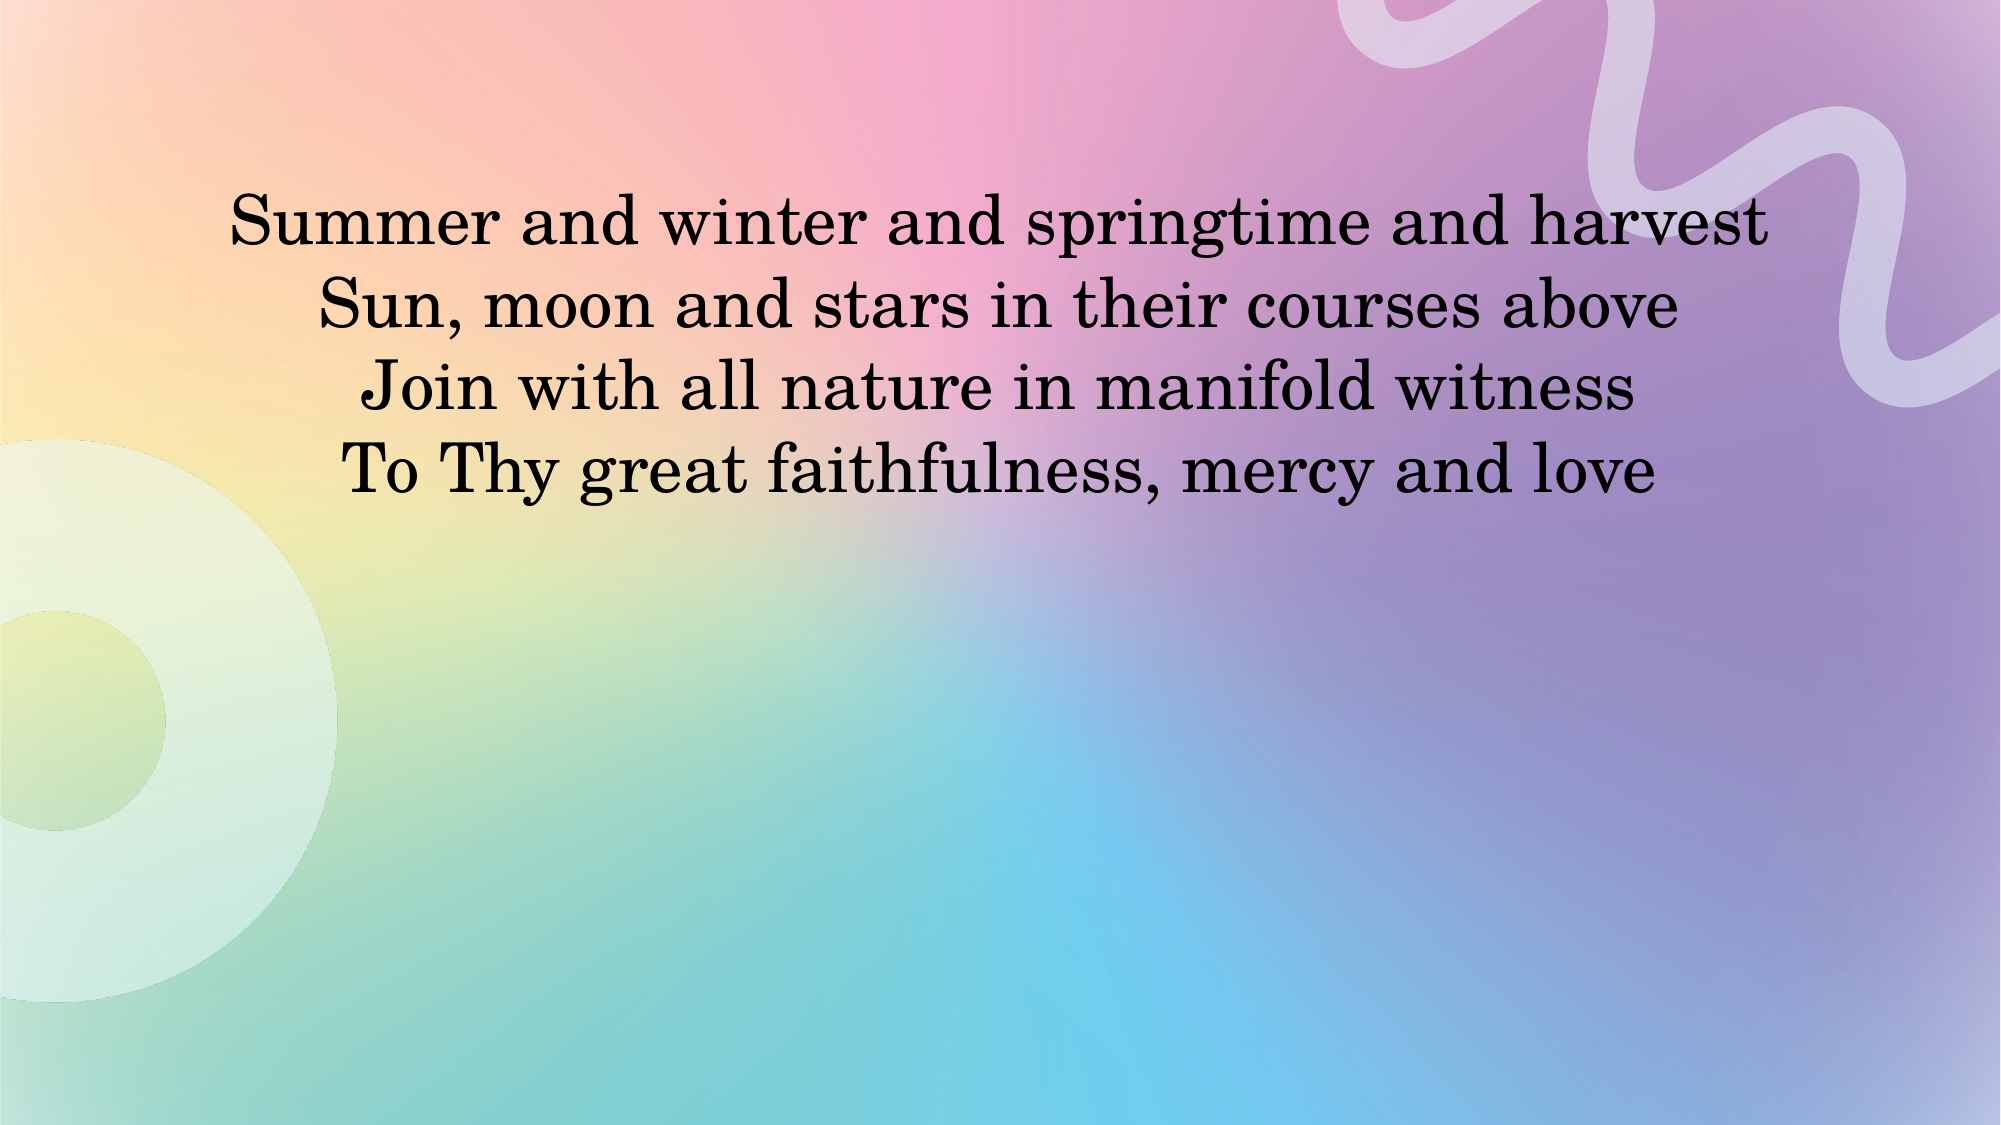

Summer and winter and springtime and harvest
Sun, moon and stars in their courses above
Join with all nature in manifold witness
To Thy great faithfulness, mercy and love